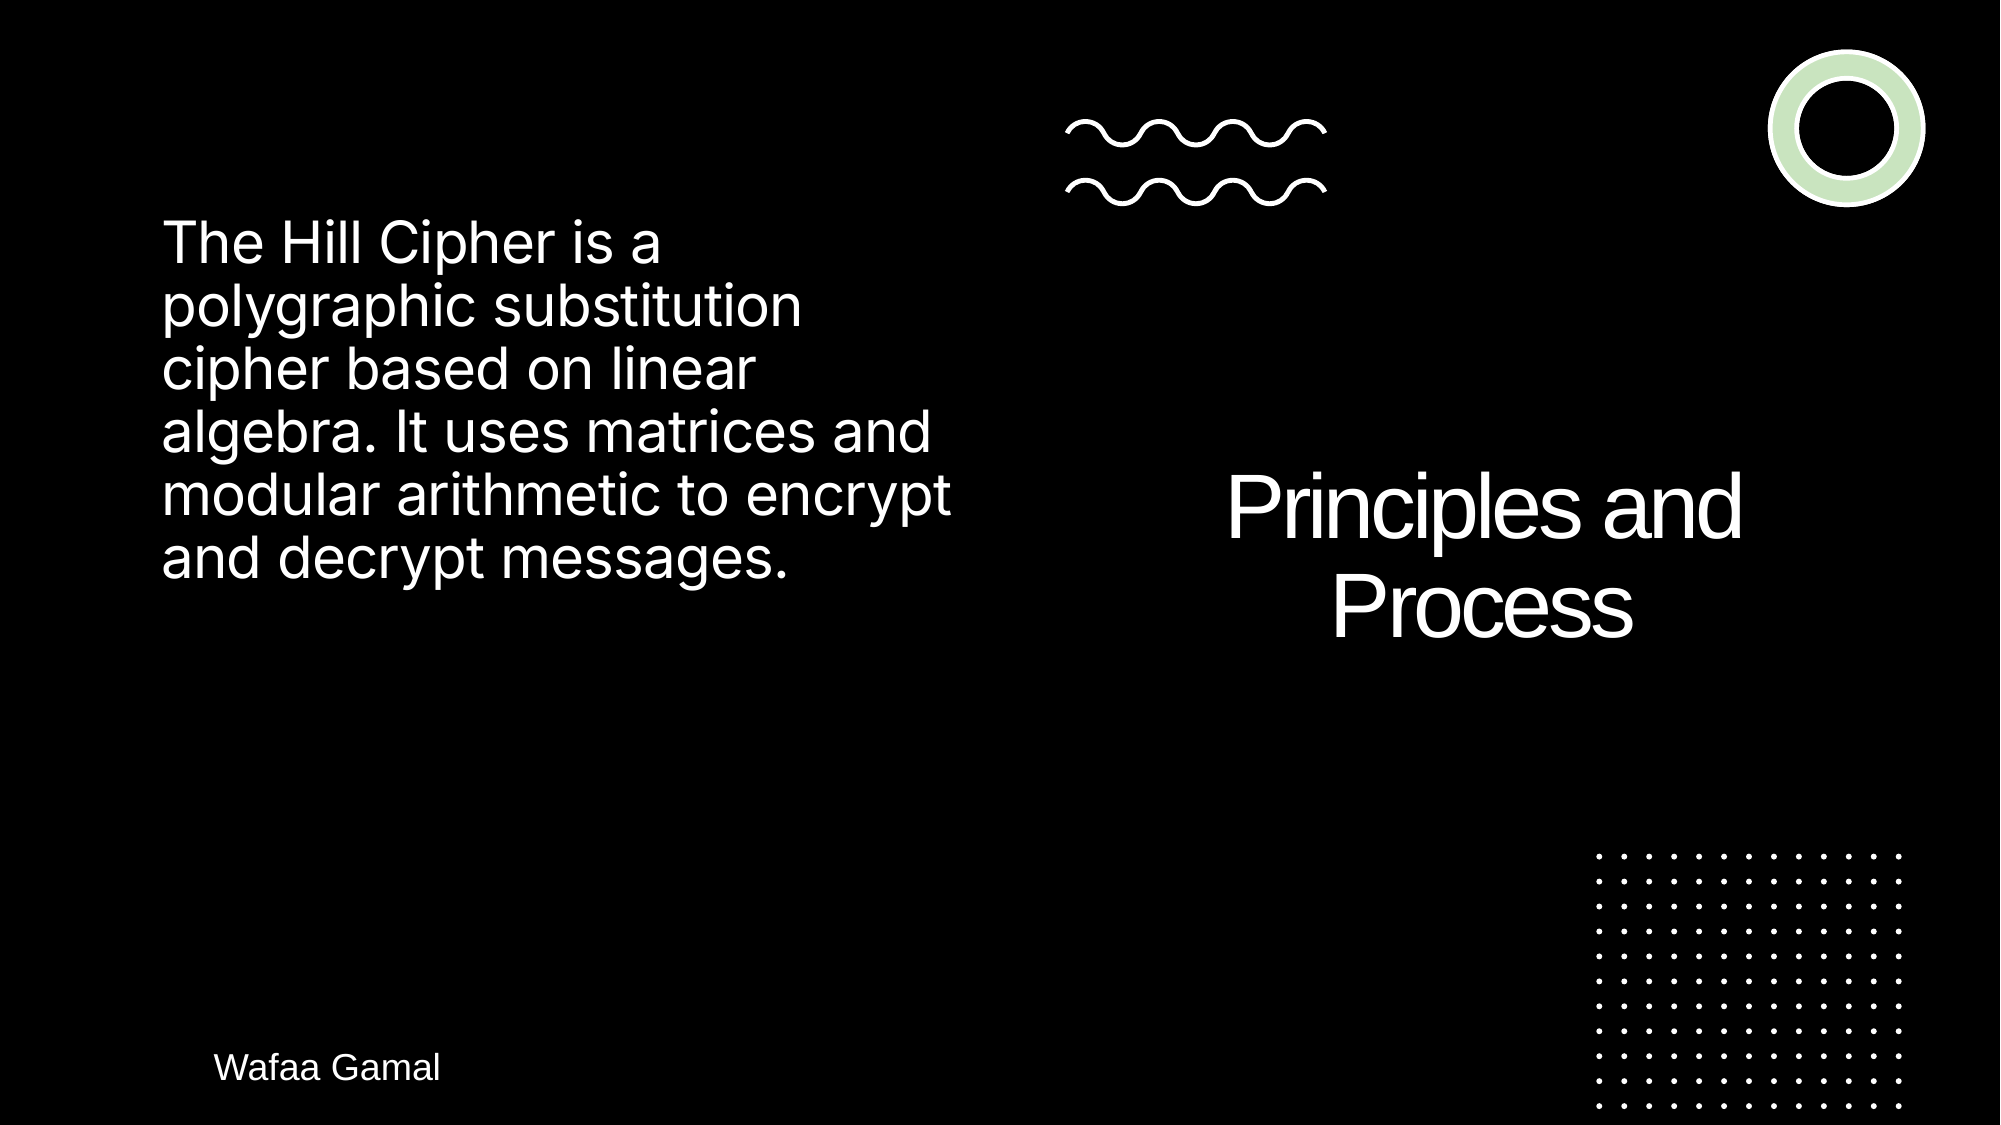

# Principles and Process
The Hill Cipher is a polygraphic substitution cipher based on linear algebra. It uses matrices and modular arithmetic to encrypt and decrypt messages.

Wafaa Gamal